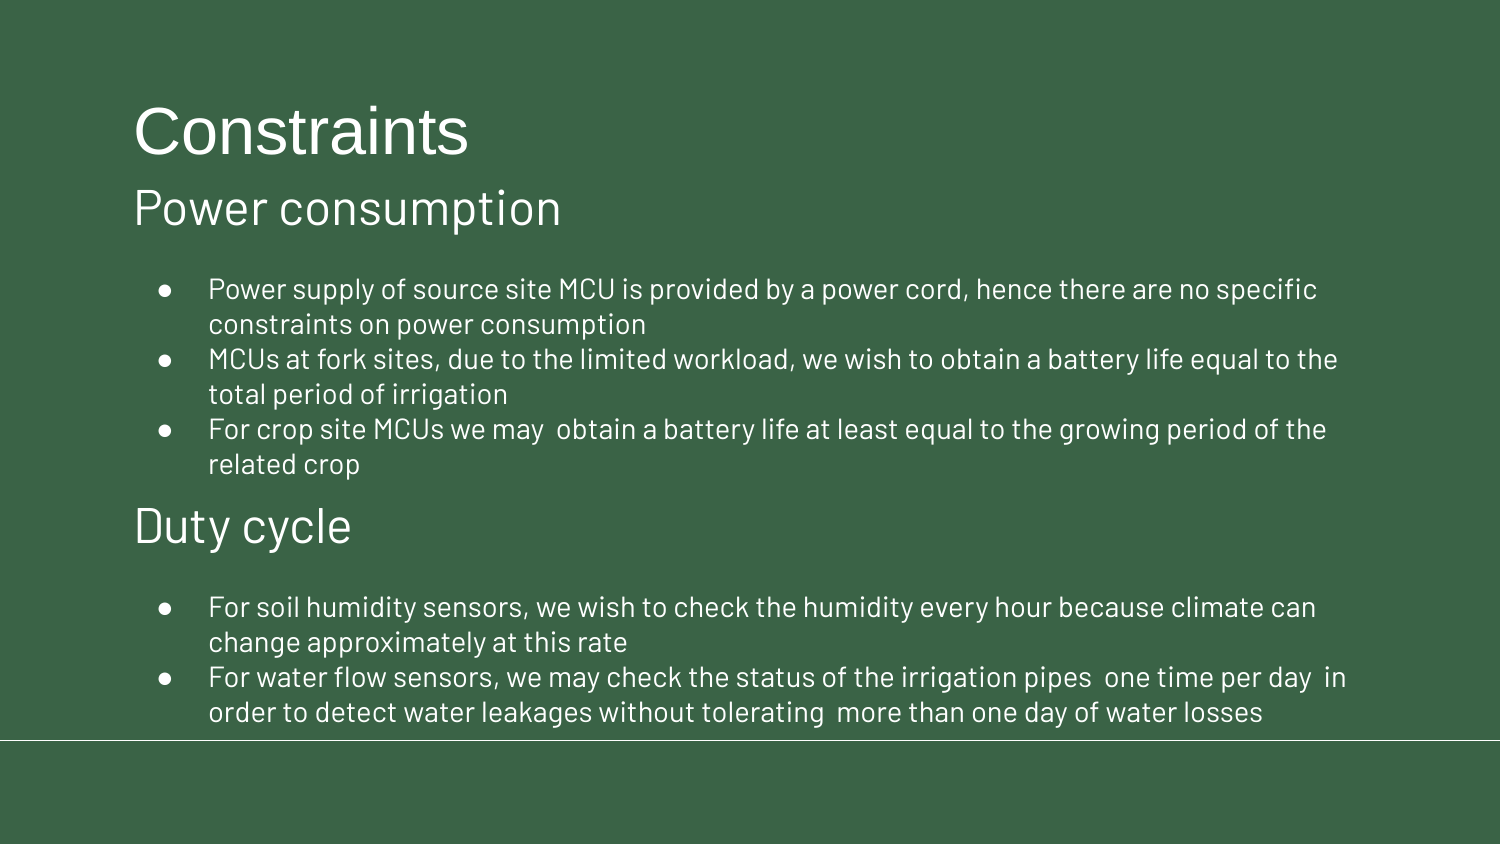

# Constraints
Power consumption

Power supply of source site MCU is provided by a power cord, hence there are no specific constraints on power consumption
MCUs at fork sites, due to the limited workload, we wish to obtain a battery life equal to the total period of irrigation
For crop site MCUs we may  obtain a battery life at least equal to the growing period of the related crop

Duty cycle

For soil humidity sensors, we wish to check the humidity every hour because climate can change approximately at this rate
For water flow sensors, we may check the status of the irrigation pipes  one time per day  in order to detect water leakages without tolerating  more than one day of water losses